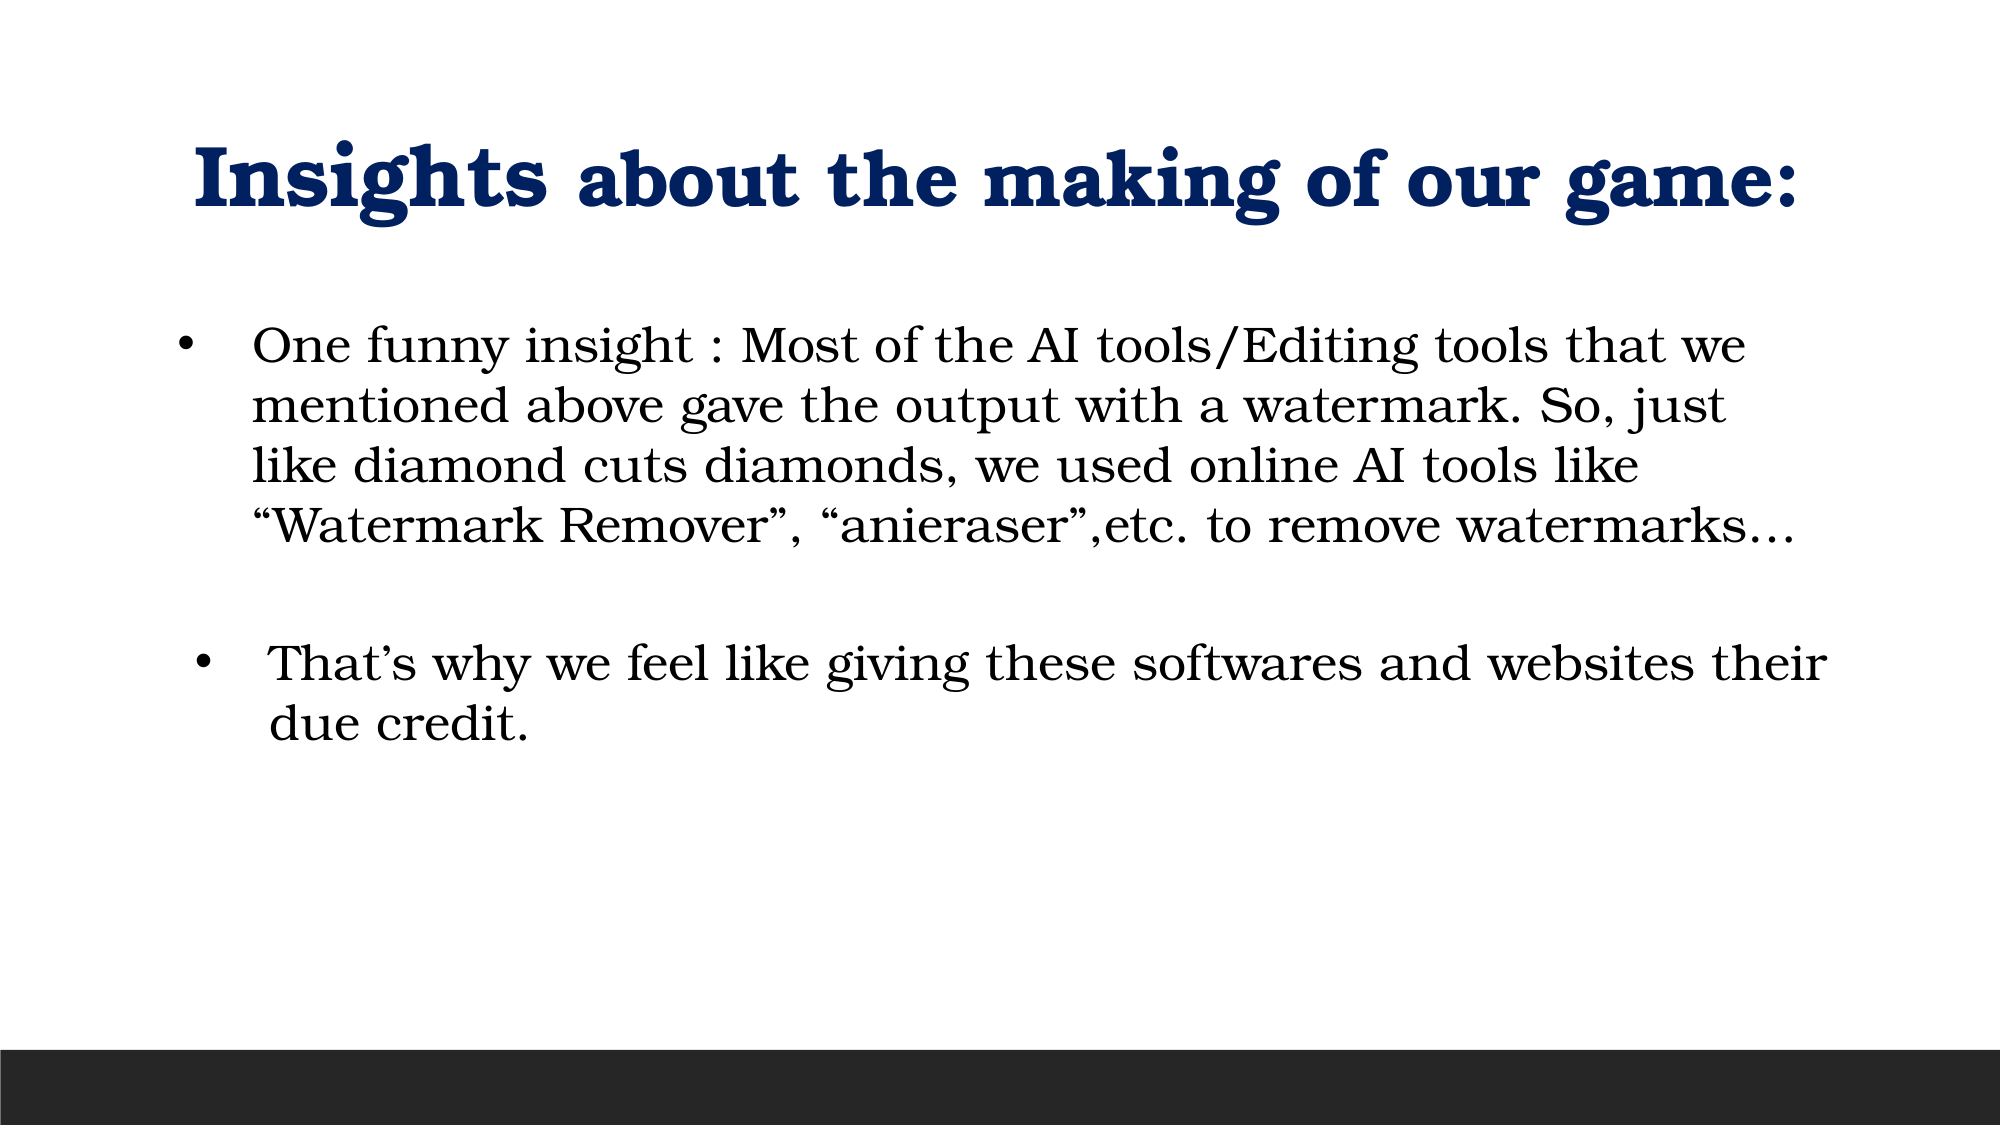

Insights about the making of our game:
One funny insight : Most of the AI tools/Editing tools that we mentioned above gave the output with a watermark. So, just like diamond cuts diamonds, we used online AI tools like “Watermark Remover”, “anieraser”,etc. to remove watermarks…
That’s why we feel like giving these softwares and websites their due credit.